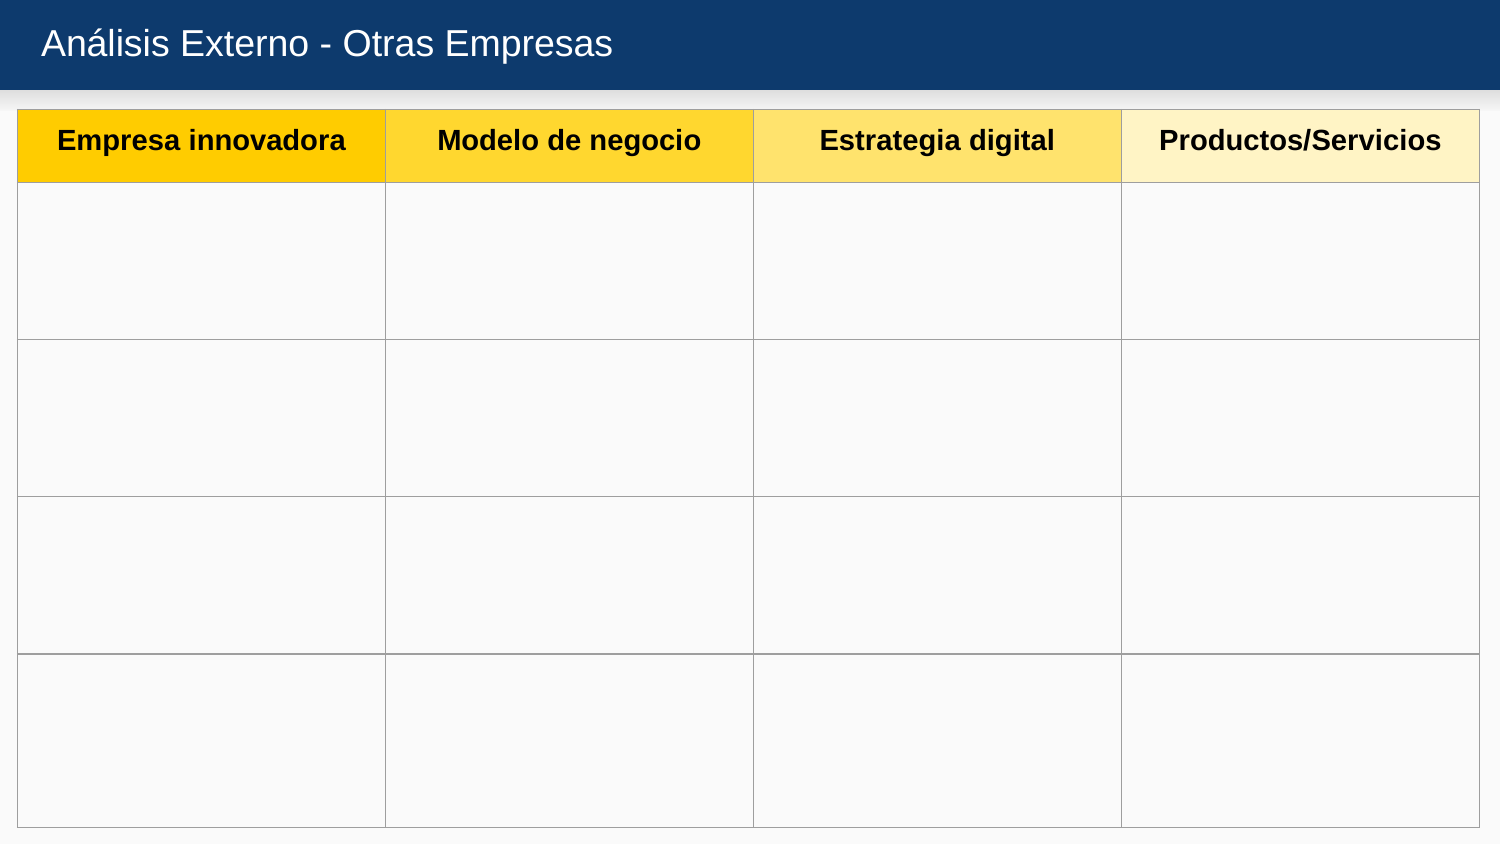

# Análisis Externo - Otras Empresas
| Empresa innovadora | Modelo de negocio | Estrategia digital | Productos/Servicios |
| --- | --- | --- | --- |
|  |  |  |  |
|  |  |  |  |
|  |  |  |  |
|  |  |  |  |